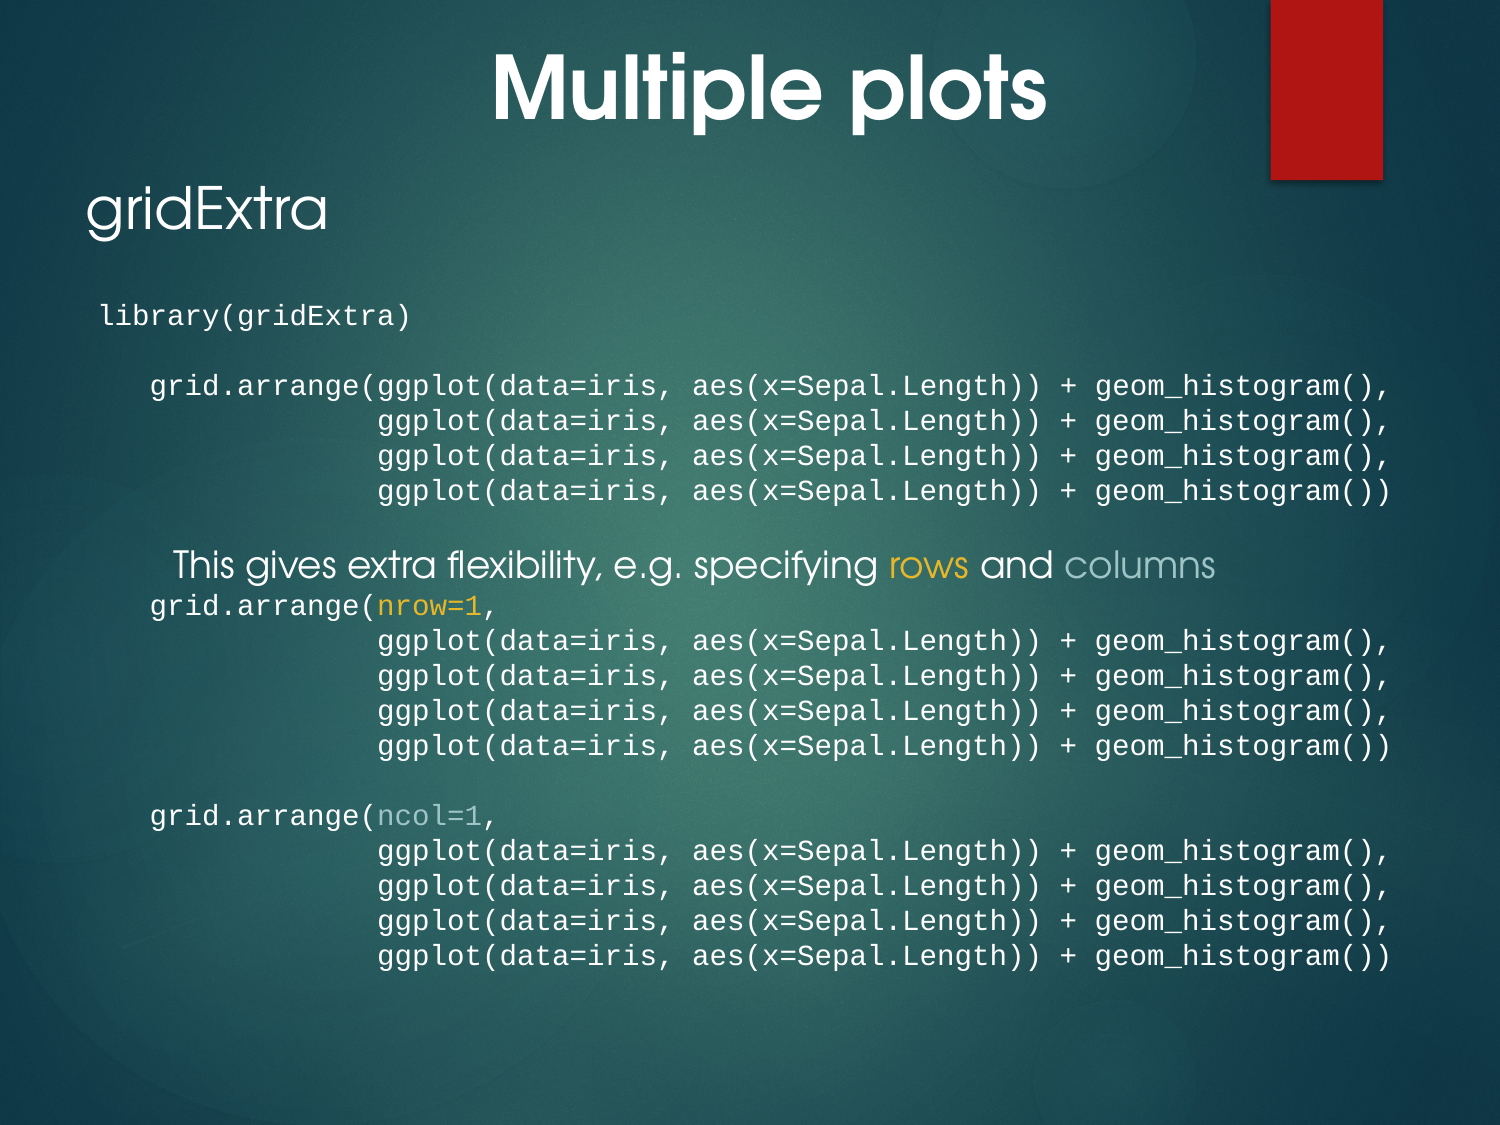

# Multiple plots
gridExtra
 library(gridExtra)

    grid.arrange(ggplot(data=iris, aes(x=Sepal.Length)) + geom_histogram(),
                 ggplot(data=iris, aes(x=Sepal.Length)) + geom_histogram(),
                 ggplot(data=iris, aes(x=Sepal.Length)) + geom_histogram(),
                 ggplot(data=iris, aes(x=Sepal.Length)) + geom_histogram())

         This gives extra flexibility, e.g. specifying rows and columns
    grid.arrange(nrow=1,
                 ggplot(data=iris, aes(x=Sepal.Length)) + geom_histogram(),
                 ggplot(data=iris, aes(x=Sepal.Length)) + geom_histogram(),
                 ggplot(data=iris, aes(x=Sepal.Length)) + geom_histogram(),
                 ggplot(data=iris, aes(x=Sepal.Length)) + geom_histogram())

    grid.arrange(ncol=1,
                 ggplot(data=iris, aes(x=Sepal.Length)) + geom_histogram(),
                 ggplot(data=iris, aes(x=Sepal.Length)) + geom_histogram(),
                 ggplot(data=iris, aes(x=Sepal.Length)) + geom_histogram(),
                 ggplot(data=iris, aes(x=Sepal.Length)) + geom_histogram())